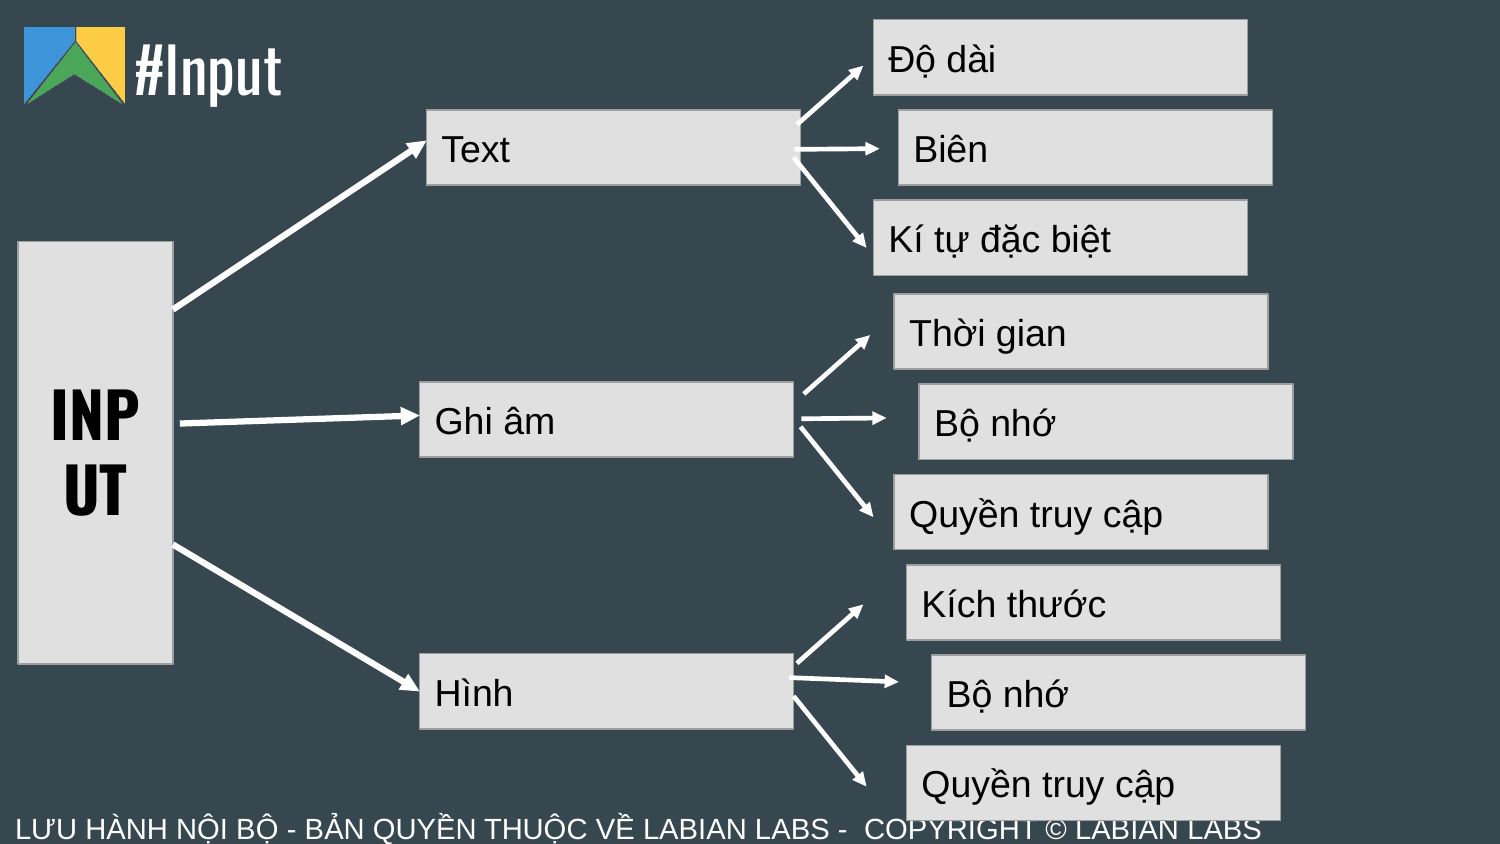

# #Input
Độ dài
Text
Biên
Kí tự đặc biệt
INPUT
Thời gian
Ghi âm
Bộ nhớ
Quyền truy cập
Kích thước
Hình
Bộ nhớ
Quyền truy cập